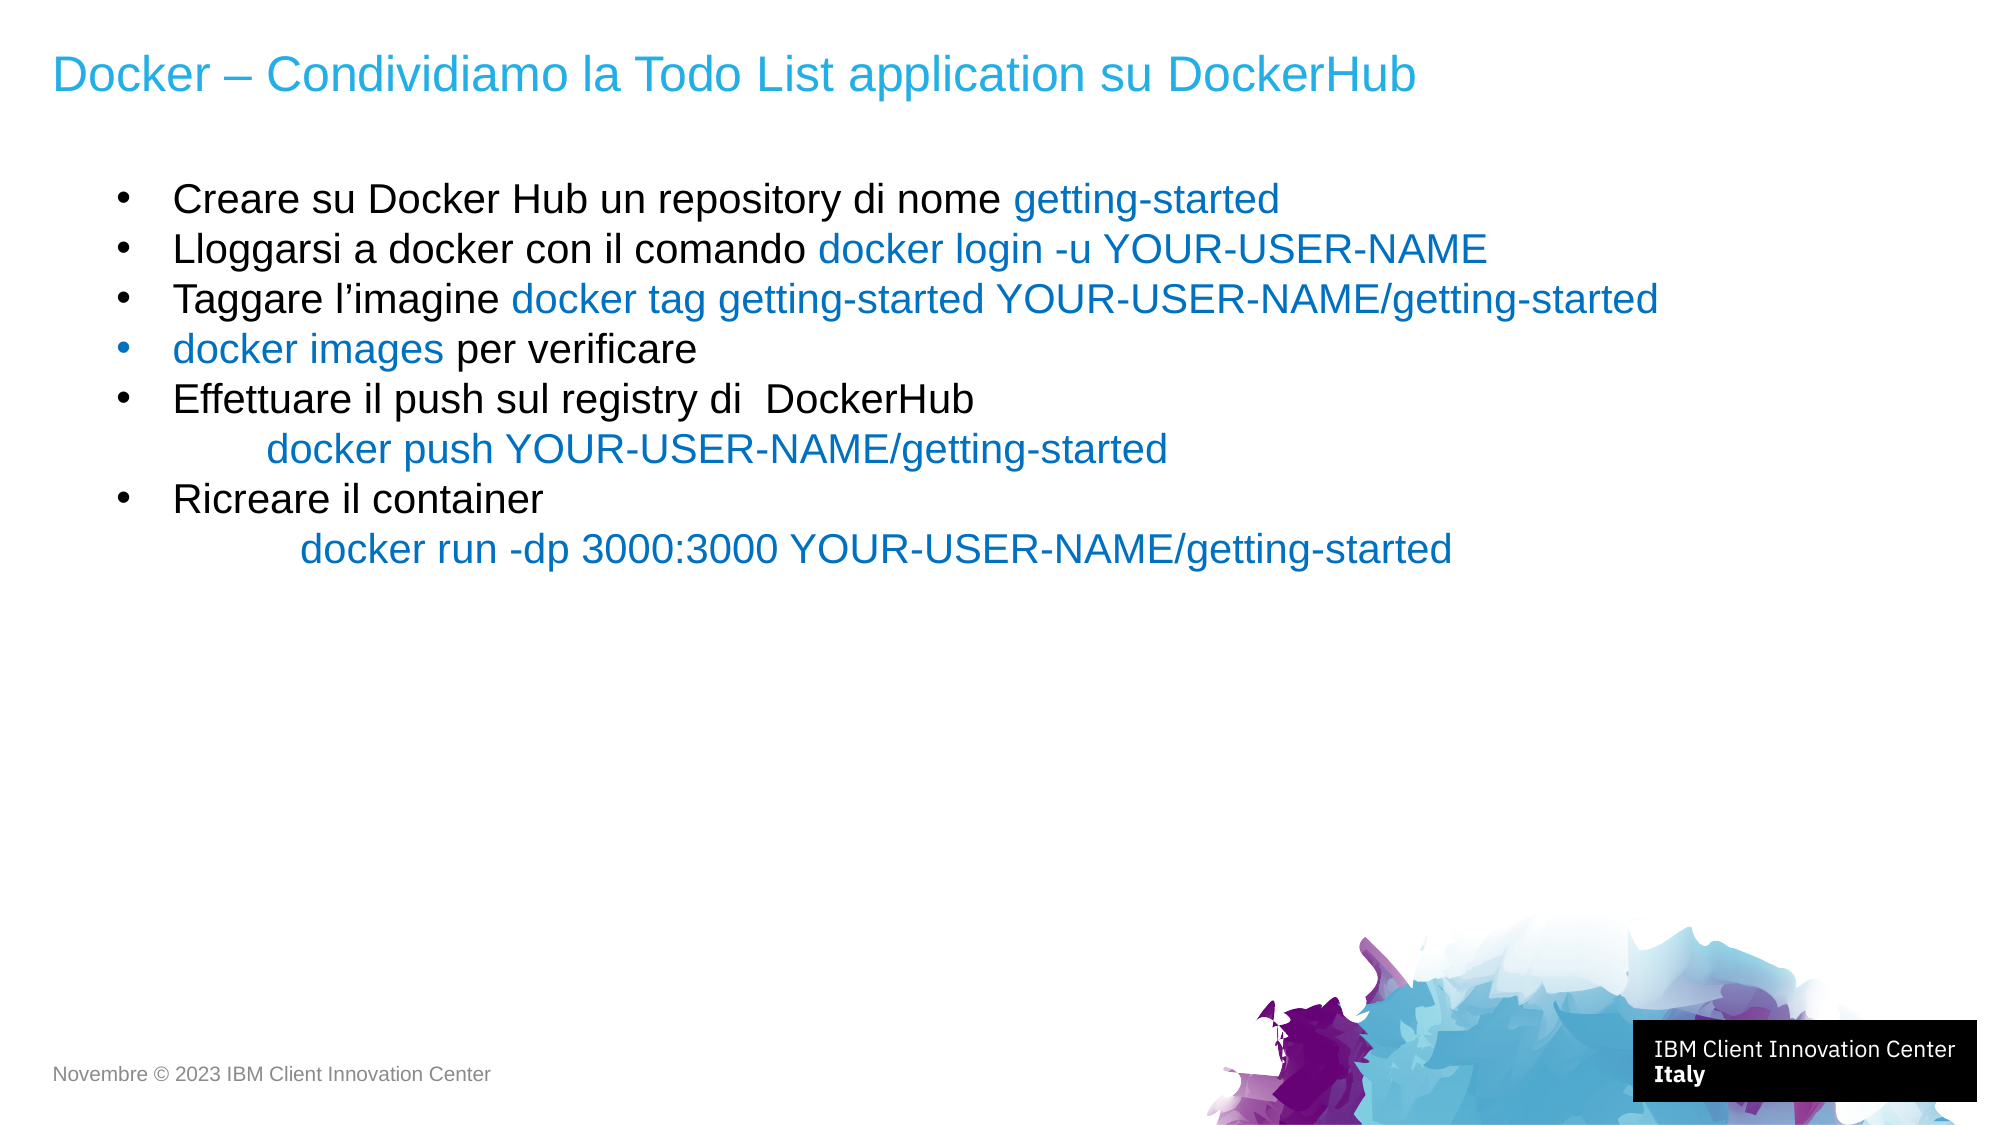

# Docker – Condividiamo la Todo List application su DockerHub
Creare su Docker Hub un repository di nome getting-started
Lloggarsi a docker con il comando docker login -u YOUR-USER-NAME
Taggare l’imagine docker tag getting-started YOUR-USER-NAME/getting-started
docker images per verificare
Effettuare il push sul registry di  DockerHub
	docker push YOUR-USER-NAME/getting-started
Ricreare il container
                docker run -dp 3000:3000 YOUR-USER-NAME/getting-started
Novembre © 2023 IBM Client Innovation Center